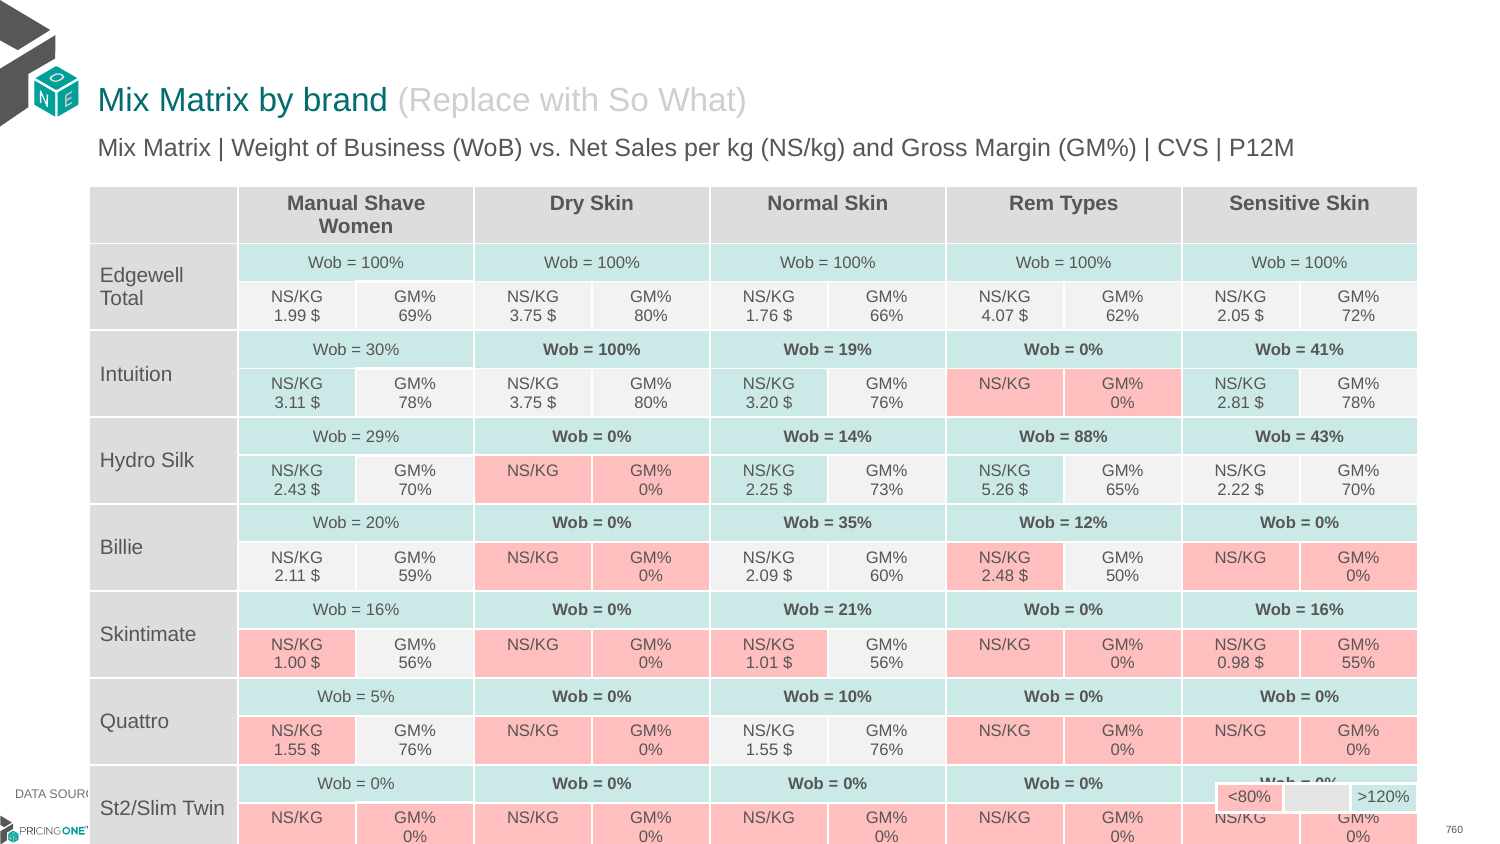

# Mix Matrix by brand (Replace with So What)
Mix Matrix | Weight of Business (WoB) vs. Net Sales per kg (NS/kg) and Gross Margin (GM%) | CVS | P12M
|  | Manual Shave Women |  | Dry Skin |  | Normal Skin |  | Rem Types |  | Sensitive Skin |  |
| --- | --- | --- | --- | --- | --- | --- | --- | --- | --- | --- |
| Edgewell Total | Wob = 100% |  | Wob = 100% |  | Wob = 100% |  | Wob = 100% |  | Wob = 100% |  |
|  | NS/KG 1.99 $ | GM% 69% | NS/KG 3.75 $ | GM% 80% | NS/KG 1.76 $ | GM% 66% | NS/KG 4.07 $ | GM% 62% | NS/KG 2.05 $ | GM% 72% |
| Intuition | Wob = 30% |  | Wob = 100% |  | Wob = 19% |  | Wob = 0% |  | Wob = 41% |  |
|  | NS/KG 3.11 $ | GM% 78% | NS/KG 3.75 $ | GM% 80% | NS/KG 3.20 $ | GM% 76% | NS/KG | GM% 0% | NS/KG 2.81 $ | GM% 78% |
| Hydro Silk | Wob = 29% |  | Wob = 0% |  | Wob = 14% |  | Wob = 88% |  | Wob = 43% |  |
|  | NS/KG 2.43 $ | GM% 70% | NS/KG | GM% 0% | NS/KG 2.25 $ | GM% 73% | NS/KG 5.26 $ | GM% 65% | NS/KG 2.22 $ | GM% 70% |
| Billie | Wob = 20% |  | Wob = 0% |  | Wob = 35% |  | Wob = 12% |  | Wob = 0% |  |
|  | NS/KG 2.11 $ | GM% 59% | NS/KG | GM% 0% | NS/KG 2.09 $ | GM% 60% | NS/KG 2.48 $ | GM% 50% | NS/KG | GM% 0% |
| Skintimate | Wob = 16% |  | Wob = 0% |  | Wob = 21% |  | Wob = 0% |  | Wob = 16% |  |
|  | NS/KG 1.00 $ | GM% 56% | NS/KG | GM% 0% | NS/KG 1.01 $ | GM% 56% | NS/KG | GM% 0% | NS/KG 0.98 $ | GM% 55% |
| Quattro | Wob = 5% |  | Wob = 0% |  | Wob = 10% |  | Wob = 0% |  | Wob = 0% |  |
|  | NS/KG 1.55 $ | GM% 76% | NS/KG | GM% 0% | NS/KG 1.55 $ | GM% 76% | NS/KG | GM% 0% | NS/KG | GM% 0% |
| St2/Slim Twin | Wob = 0% |  | Wob = 0% |  | Wob = 0% |  | Wob = 0% |  | Wob = 0% |  |
|  | NS/KG | GM% 0% | NS/KG | GM% 0% | NS/KG | GM% 0% | NS/KG | GM% 0% | NS/KG | GM% 0% |
DATA SOURCE: Trade Panel/Retailer Data | Ending August 2024
| <80% |  | >120% |
| --- | --- | --- |

14/01/2024
760